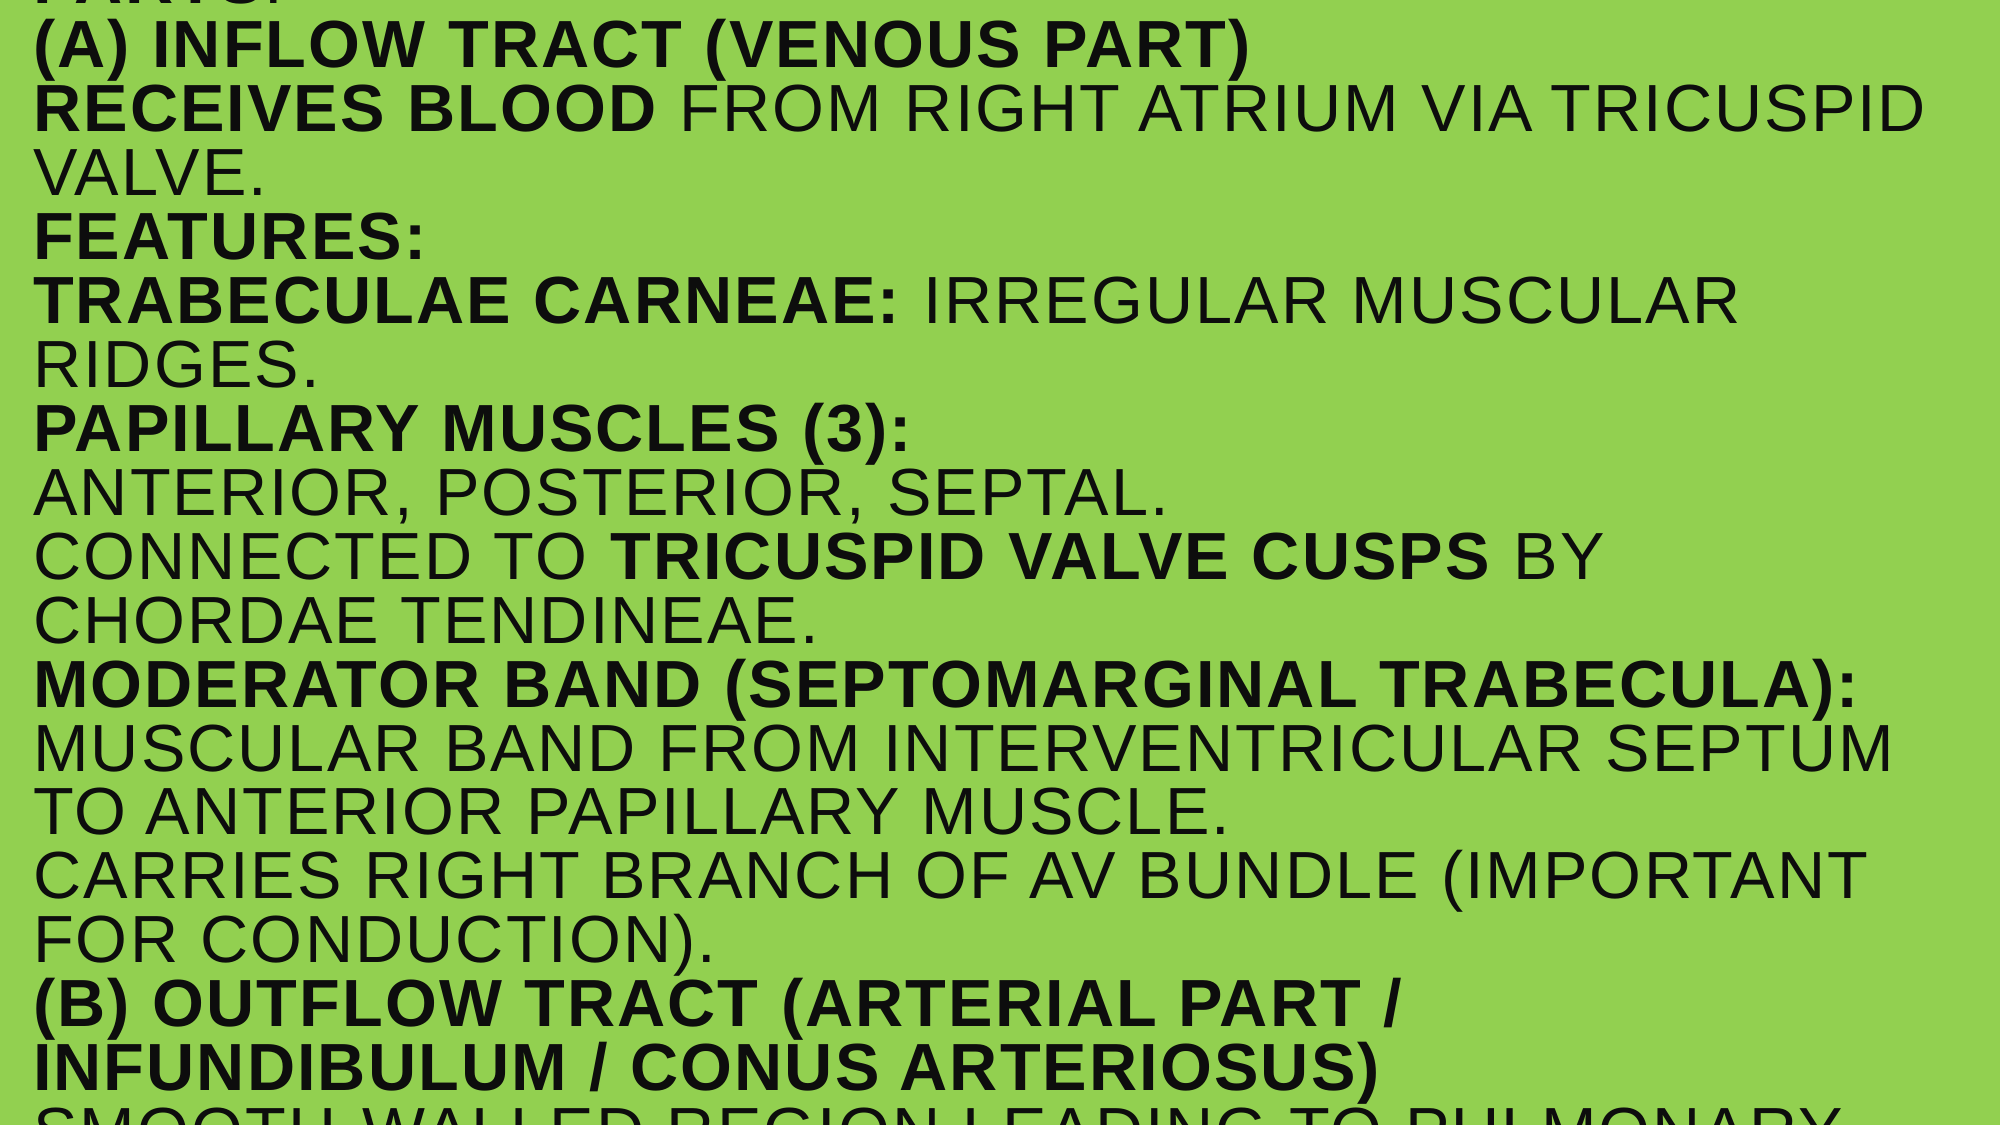

# Internal Features The right ventricle cavity is divided into 2 parts: (A) Inflow tract (venous part) Receives blood from right atrium via tricuspid valve. Features: Trabeculae carneae: irregular muscular ridges. Papillary muscles (3): Anterior, Posterior, Septal. Connected to tricuspid valve cusps by chordae tendineae. Moderator band (septomarginal trabecula): Muscular band from interventricular septum to anterior papillary muscle. Carries right branch of AV bundle (important for conduction). (B) Outflow tract (arterial part / Infundibulum / Conus arteriosus) Smooth-walled region leading to pulmonary trunk. Guarded by the pulmonary valve (with 3 semilunar cusps: anterior, right, left).